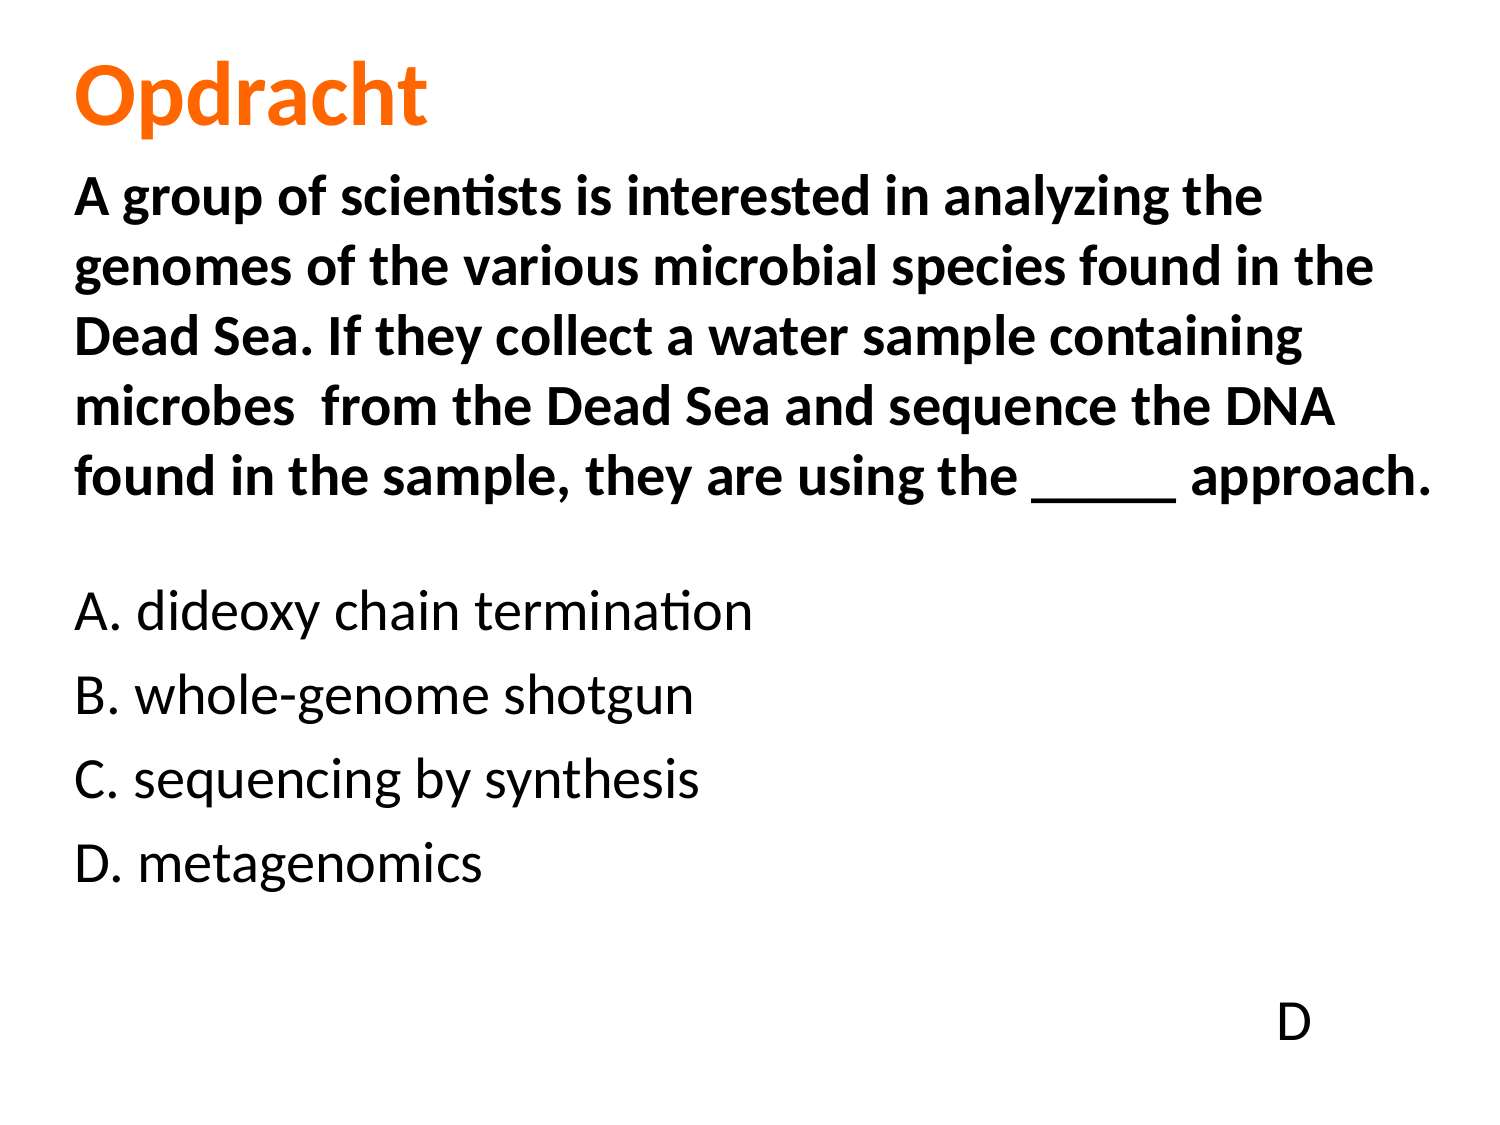

Opdracht
A group of scientists is interested in analyzing the genomes of the various microbial species found in the Dead Sea. If they collect a water sample containing microbes  from the Dead Sea and sequence the DNA found in the sample, they are using the _____ approach.
A. dideoxy chain termination
B. whole-genome shotgun
C. sequencing by synthesis
D. metagenomics
D